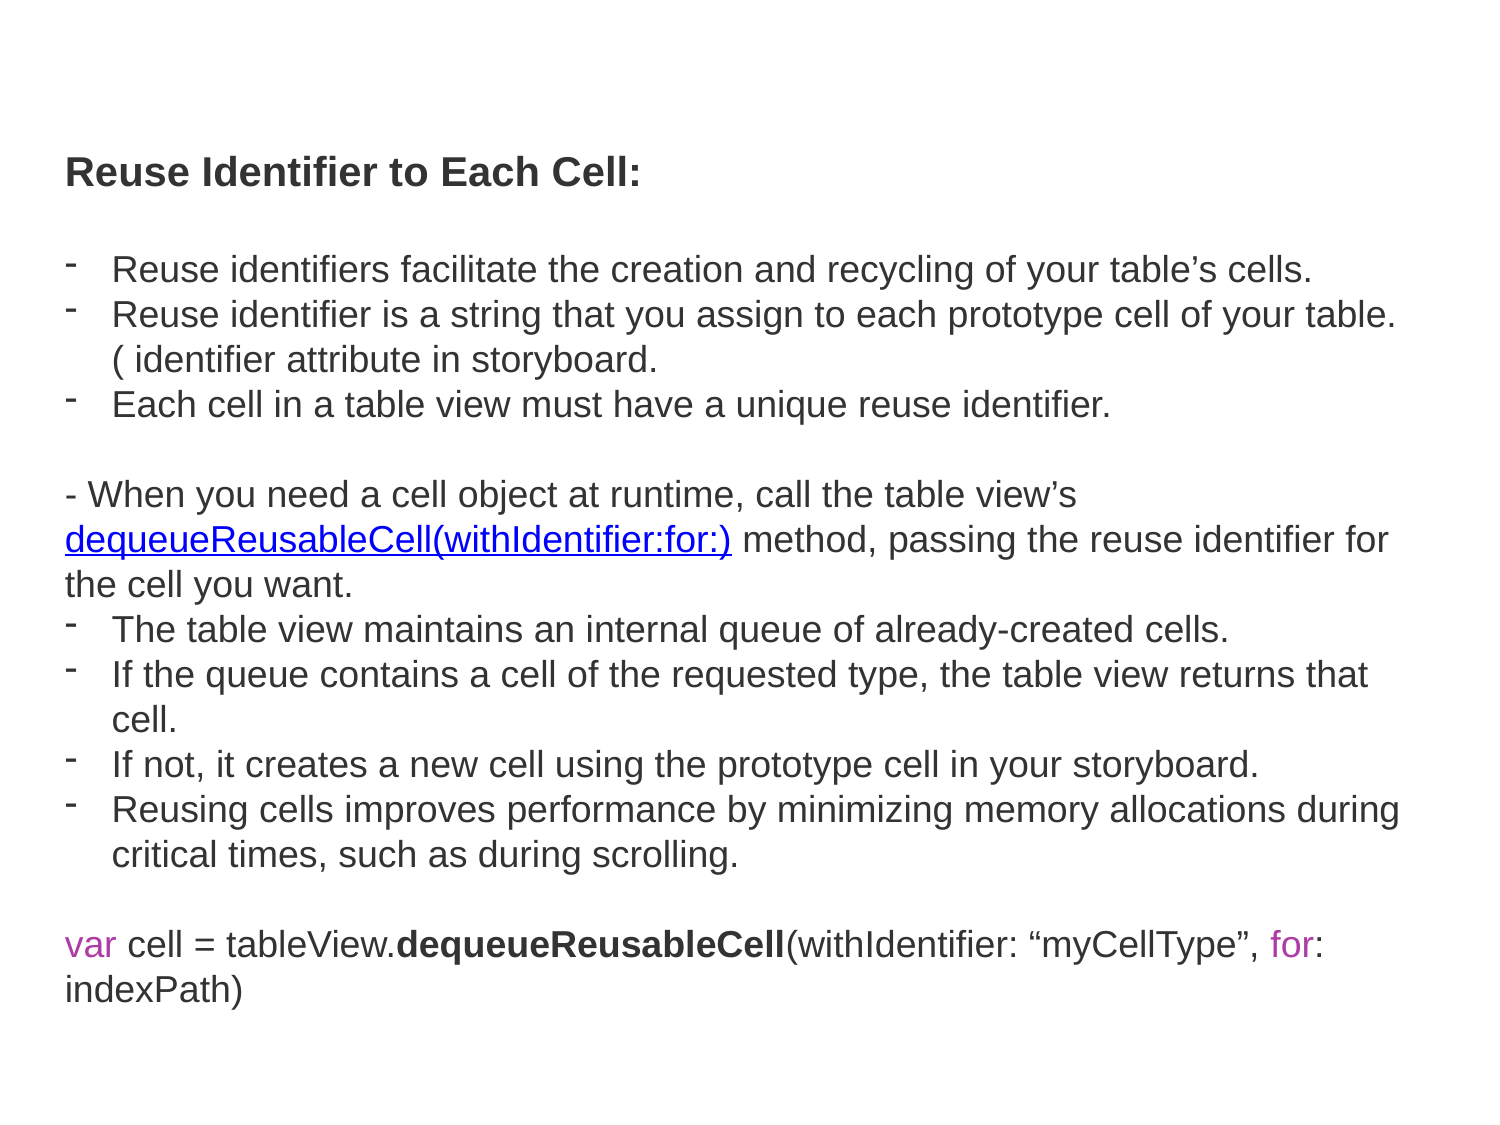

Reuse Identifier to Each Cell:

Reuse identifiers facilitate the creation and recycling of your table’s cells.
Reuse identifier is a string that you assign to each prototype cell of your table. ( identifier attribute in storyboard.
Each cell in a table view must have a unique reuse identifier.

- When you need a cell object at runtime, call the table view’s dequeueReusableCell(withIdentifier:for:) method, passing the reuse identifier for the cell you want.
The table view maintains an internal queue of already-created cells.
If the queue contains a cell of the requested type, the table view returns that cell.
If not, it creates a new cell using the prototype cell in your storyboard.
Reusing cells improves performance by minimizing memory allocations during critical times, such as during scrolling.

var cell = tableView.dequeueReusableCell(withIdentifier: “myCellType”, for: indexPath)